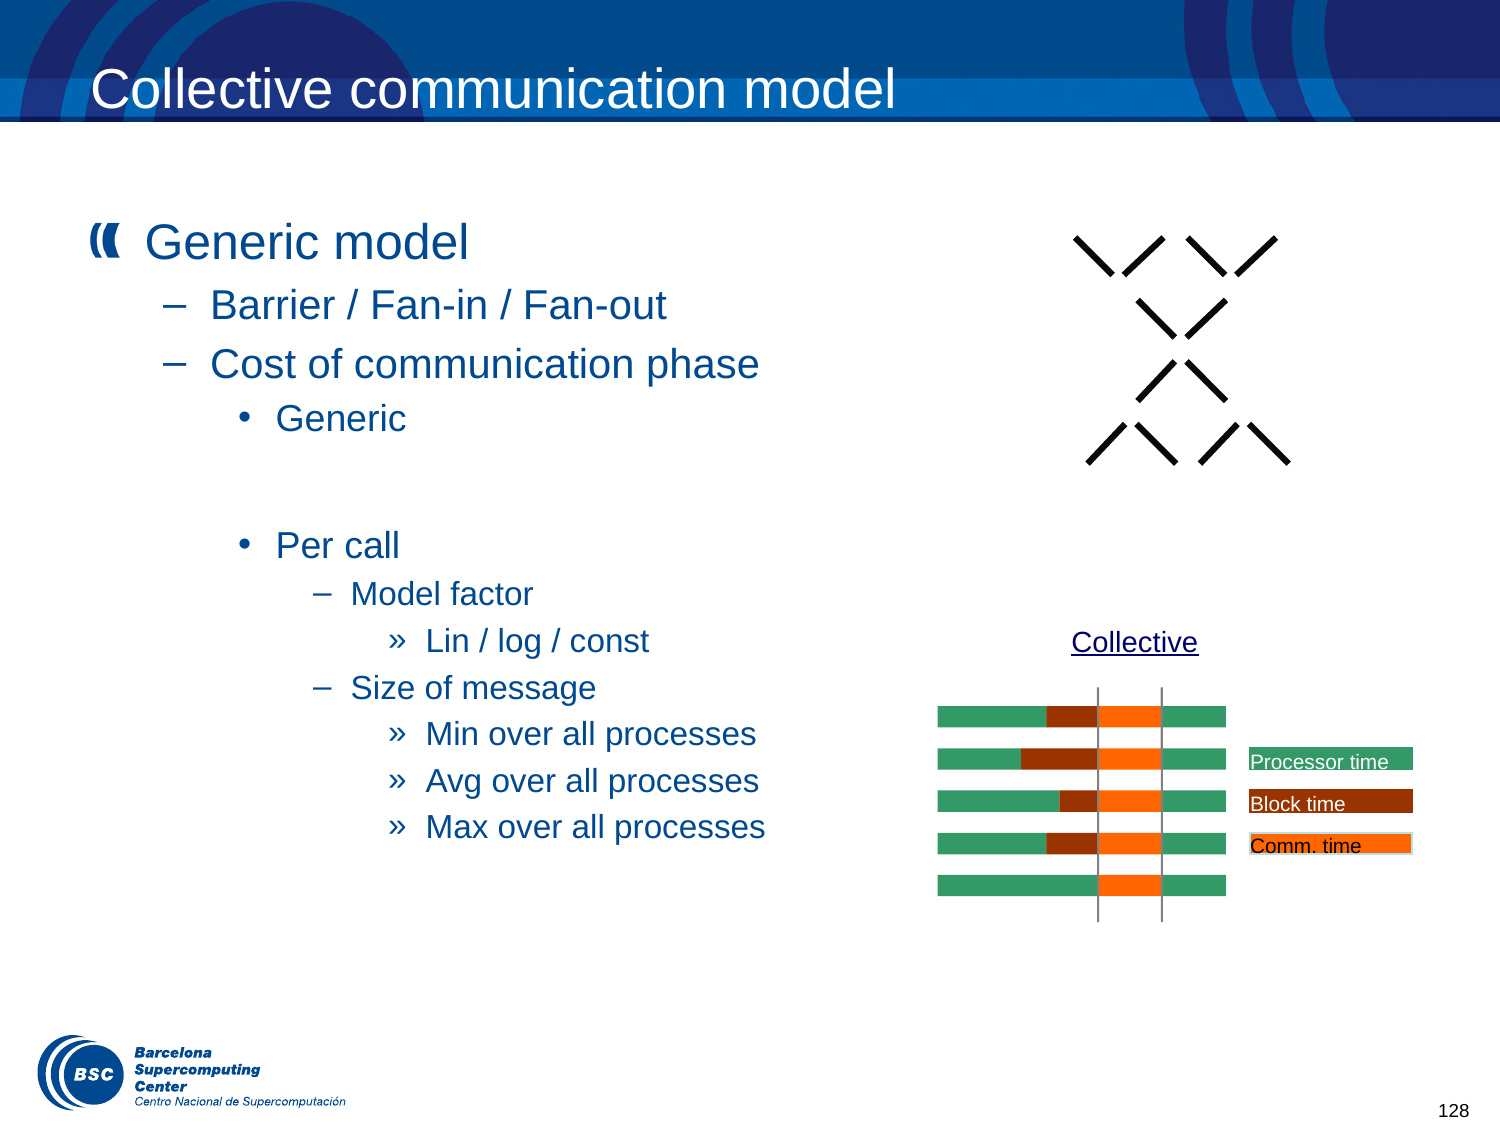

# Collective communication model
Generic model
Barrier / Fan-in / Fan-out
Cost of communication phase
Generic

Per call
Model factor
Lin / log / const
Size of message
Min over all processes
Avg over all processes
Max over all processes

Collective

Processor time

Block time

Comm. time